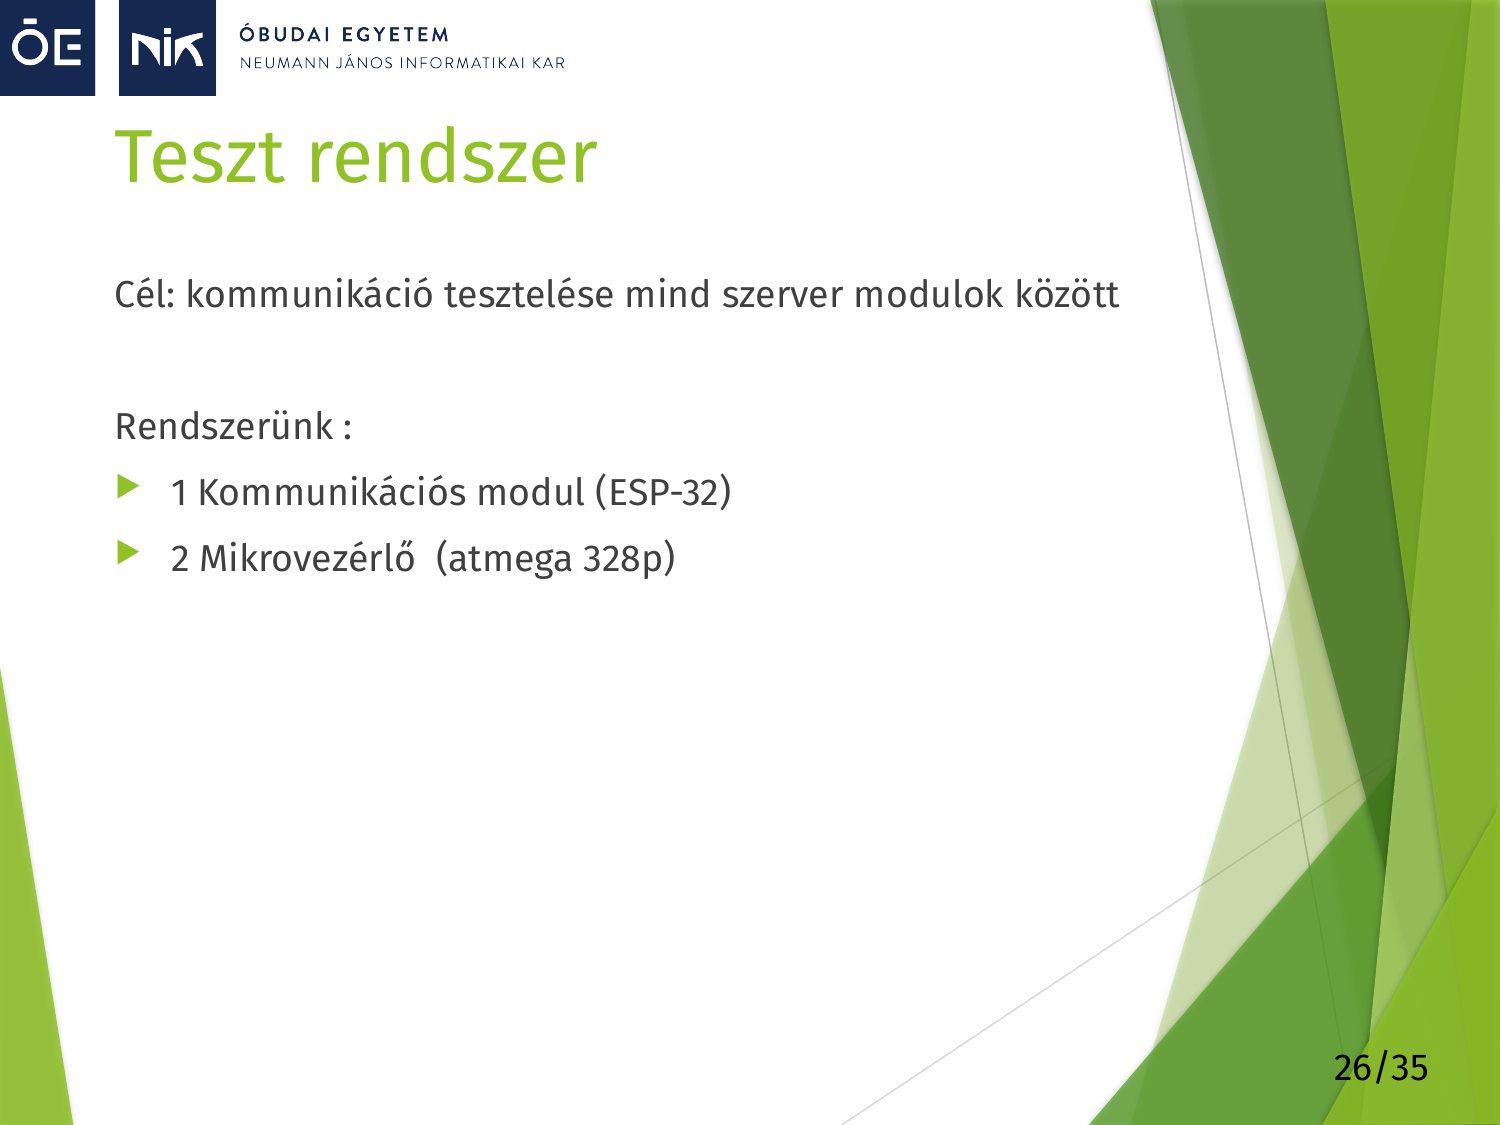

# Teszt rendszer
Cél: kommunikáció tesztelése mind szerver modulok között

Rendszerünk :
1 Kommunikációs modul (ESP-32)
2 Mikrovezérlő  (atmega 328p)